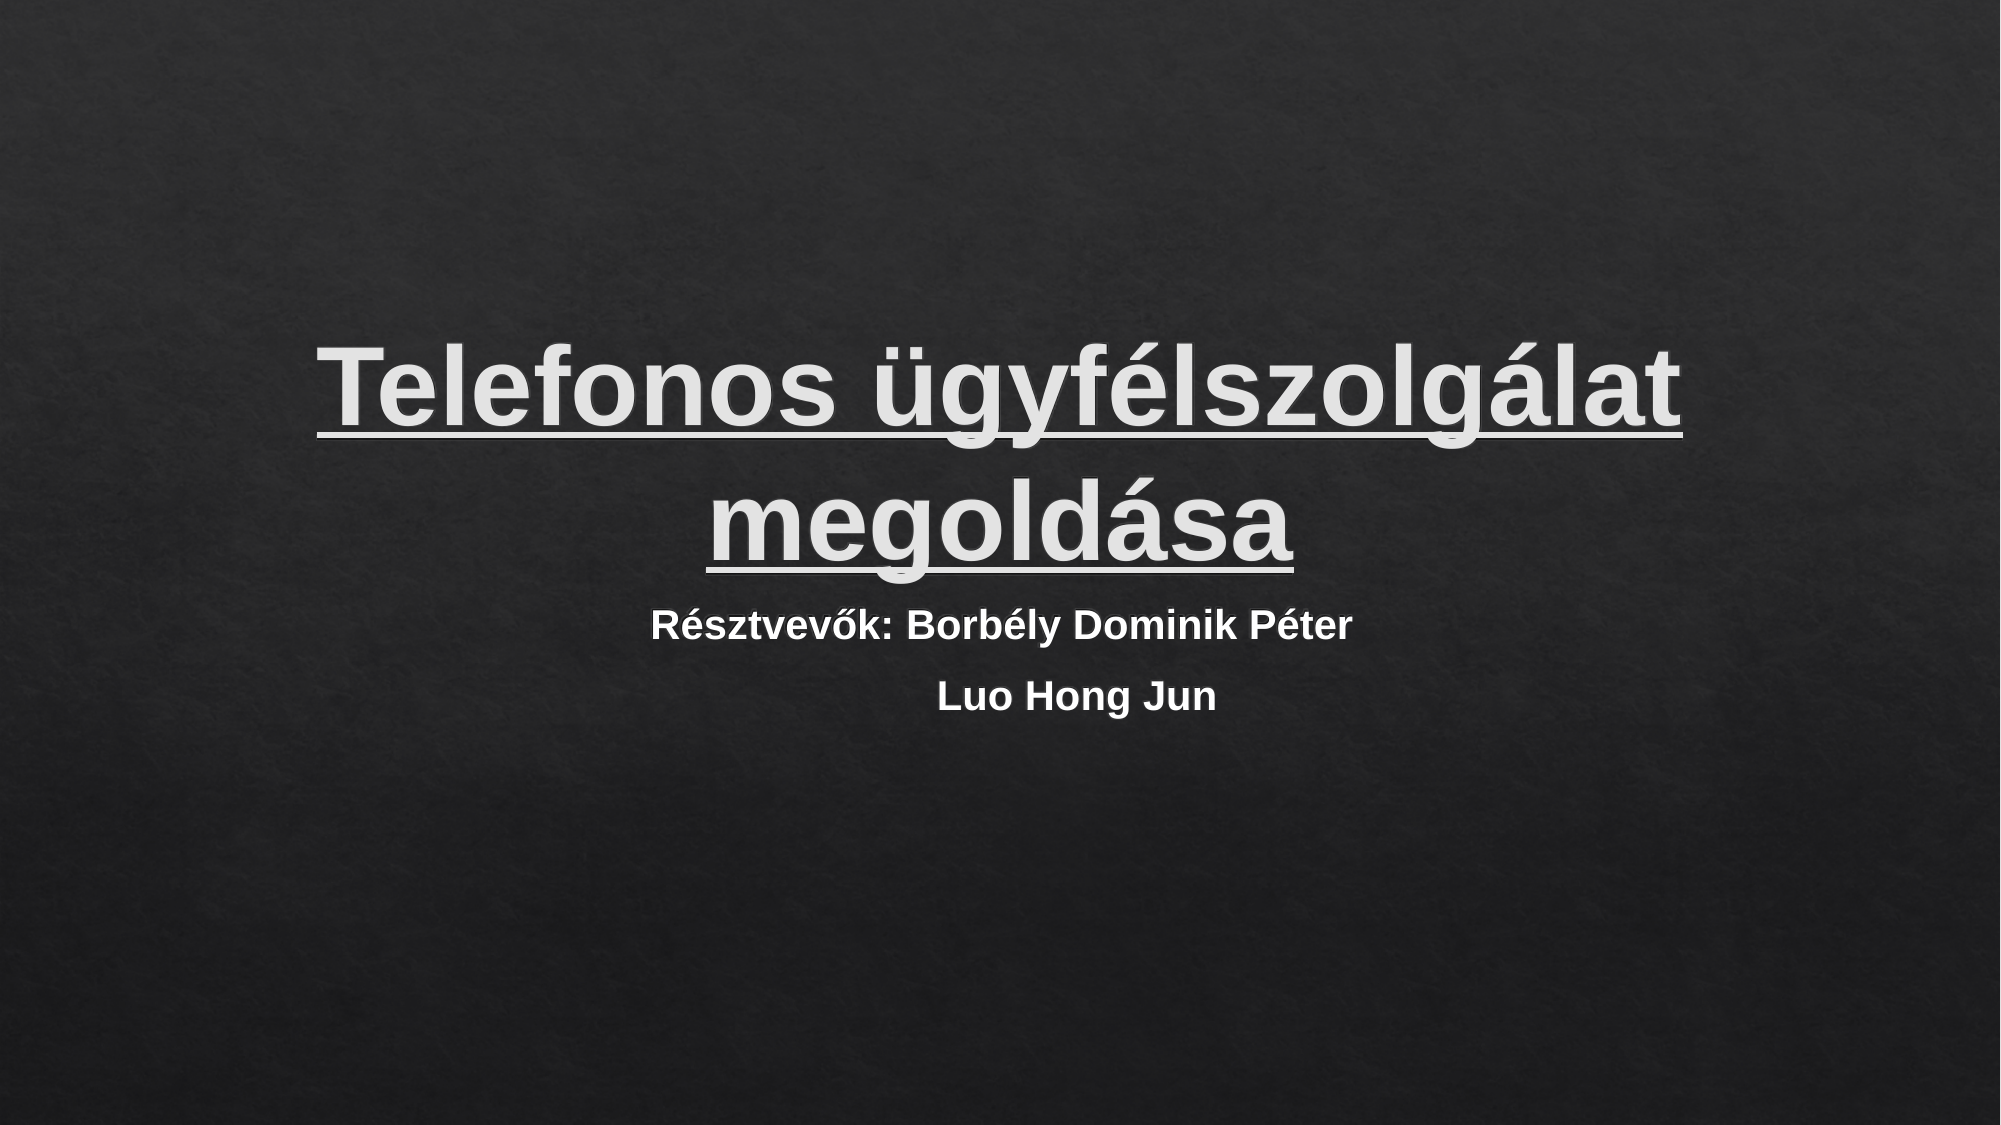

Telefonos ügyfélszolgálat megoldása
Résztvevők: Borbély Dominik Péter
	Luo Hong Jun